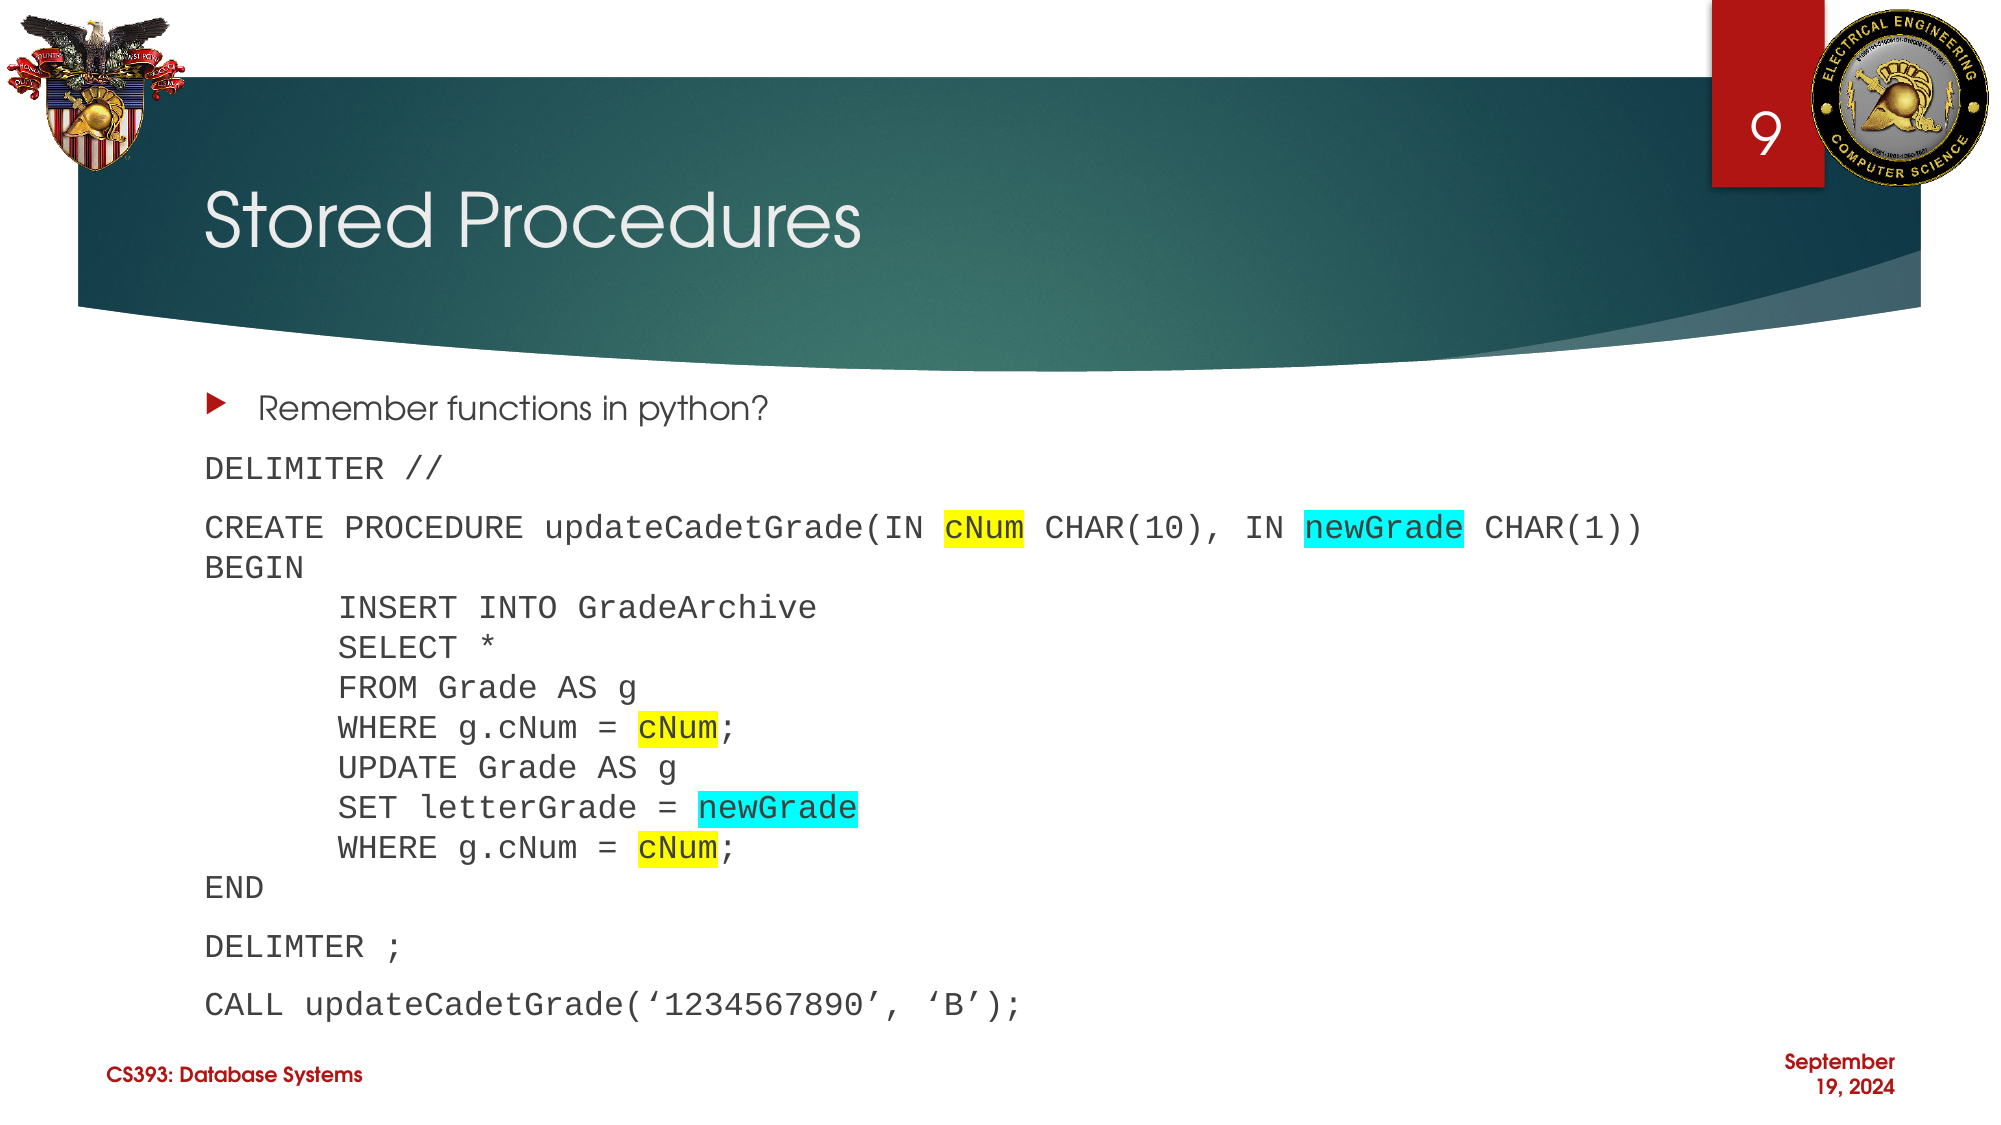

9
# Stored Procedures
Remember functions in python?
DELIMITER //
CREATE PROCEDURE updateCadetGrade(IN cNum CHAR(10), IN newGrade CHAR(1))
BEGIN
	INSERT INTO GradeArchive
		SELECT *
		FROM Grade AS g
		WHERE g.cNum = cNum;
	UPDATE Grade AS g
		SET letterGrade = newGrade
		WHERE g.cNum = cNum;
END
DELIMTER ;
CALL updateCadetGrade(‘1234567890’, ‘B’);
CS393: Database Systems
September 19, 2024